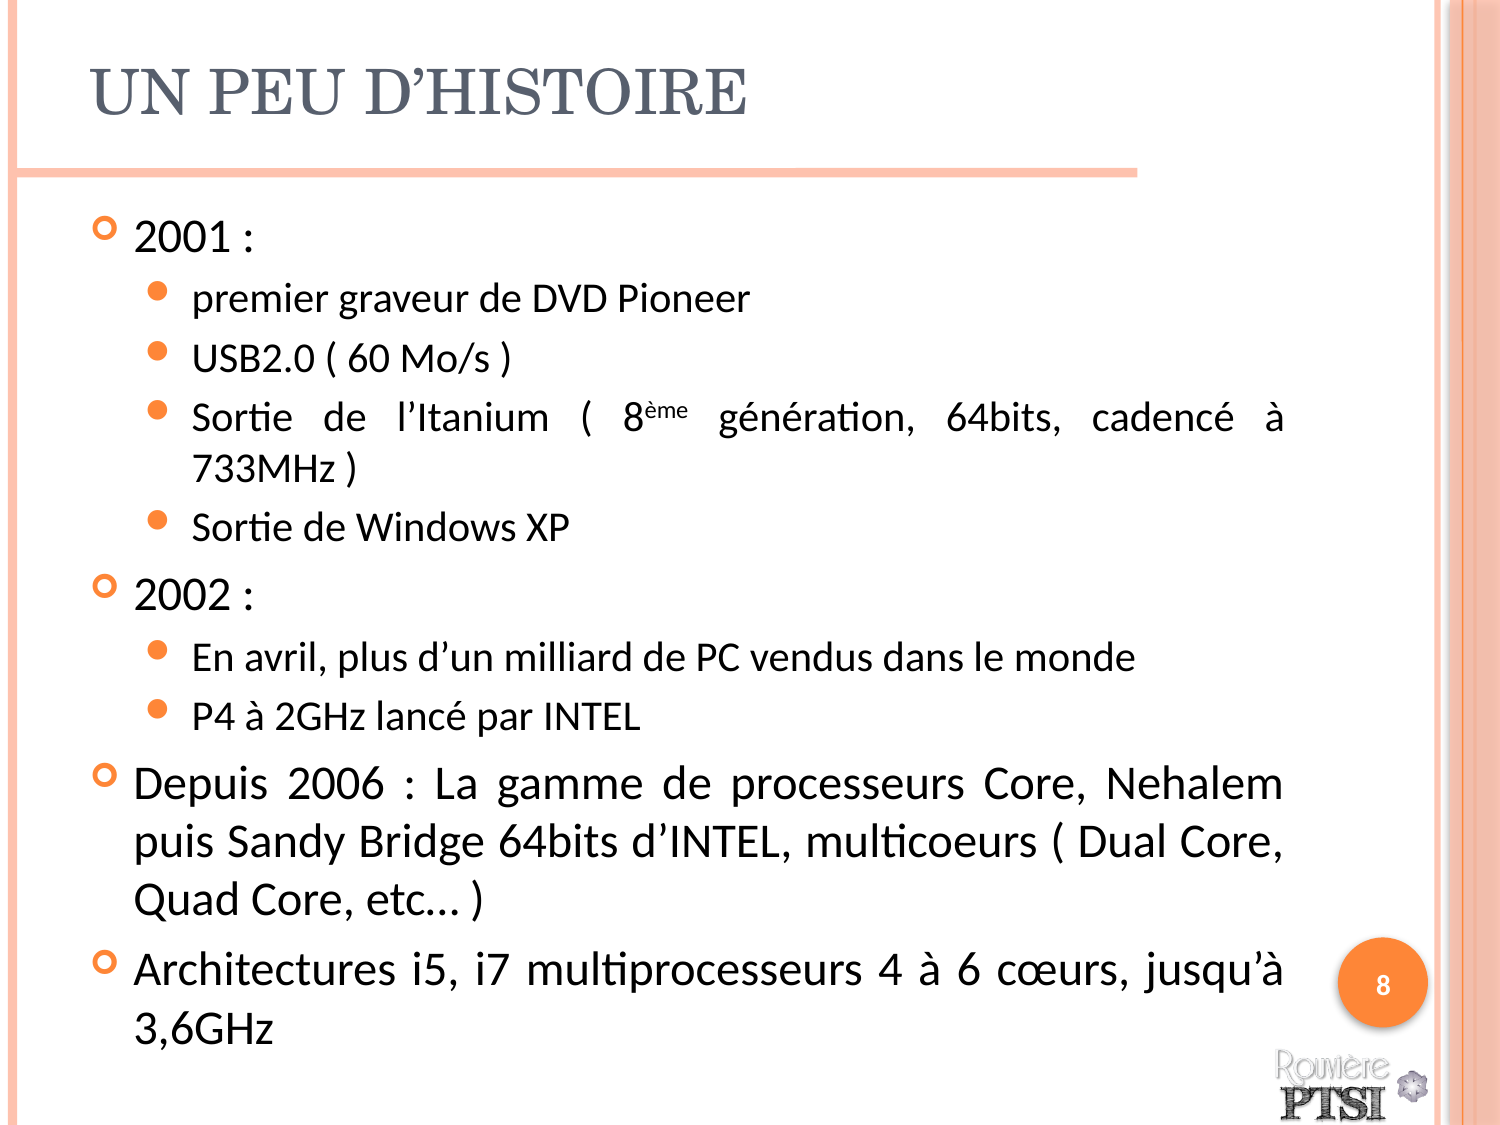

# Un peu d’histoire
2001 :
premier graveur de DVD Pioneer
USB2.0 ( 60 Mo/s )
Sortie de l’Itanium ( 8ème génération, 64bits, cadencé à 733MHz )
Sortie de Windows XP
2002 :
En avril, plus d’un milliard de PC vendus dans le monde
P4 à 2GHz lancé par INTEL
Depuis 2006 : La gamme de processeurs Core, Nehalem puis Sandy Bridge 64bits d’INTEL, multicoeurs ( Dual Core, Quad Core, etc… )
Architectures i5, i7 multiprocesseurs 4 à 6 cœurs, jusqu’à 3,6GHz
8